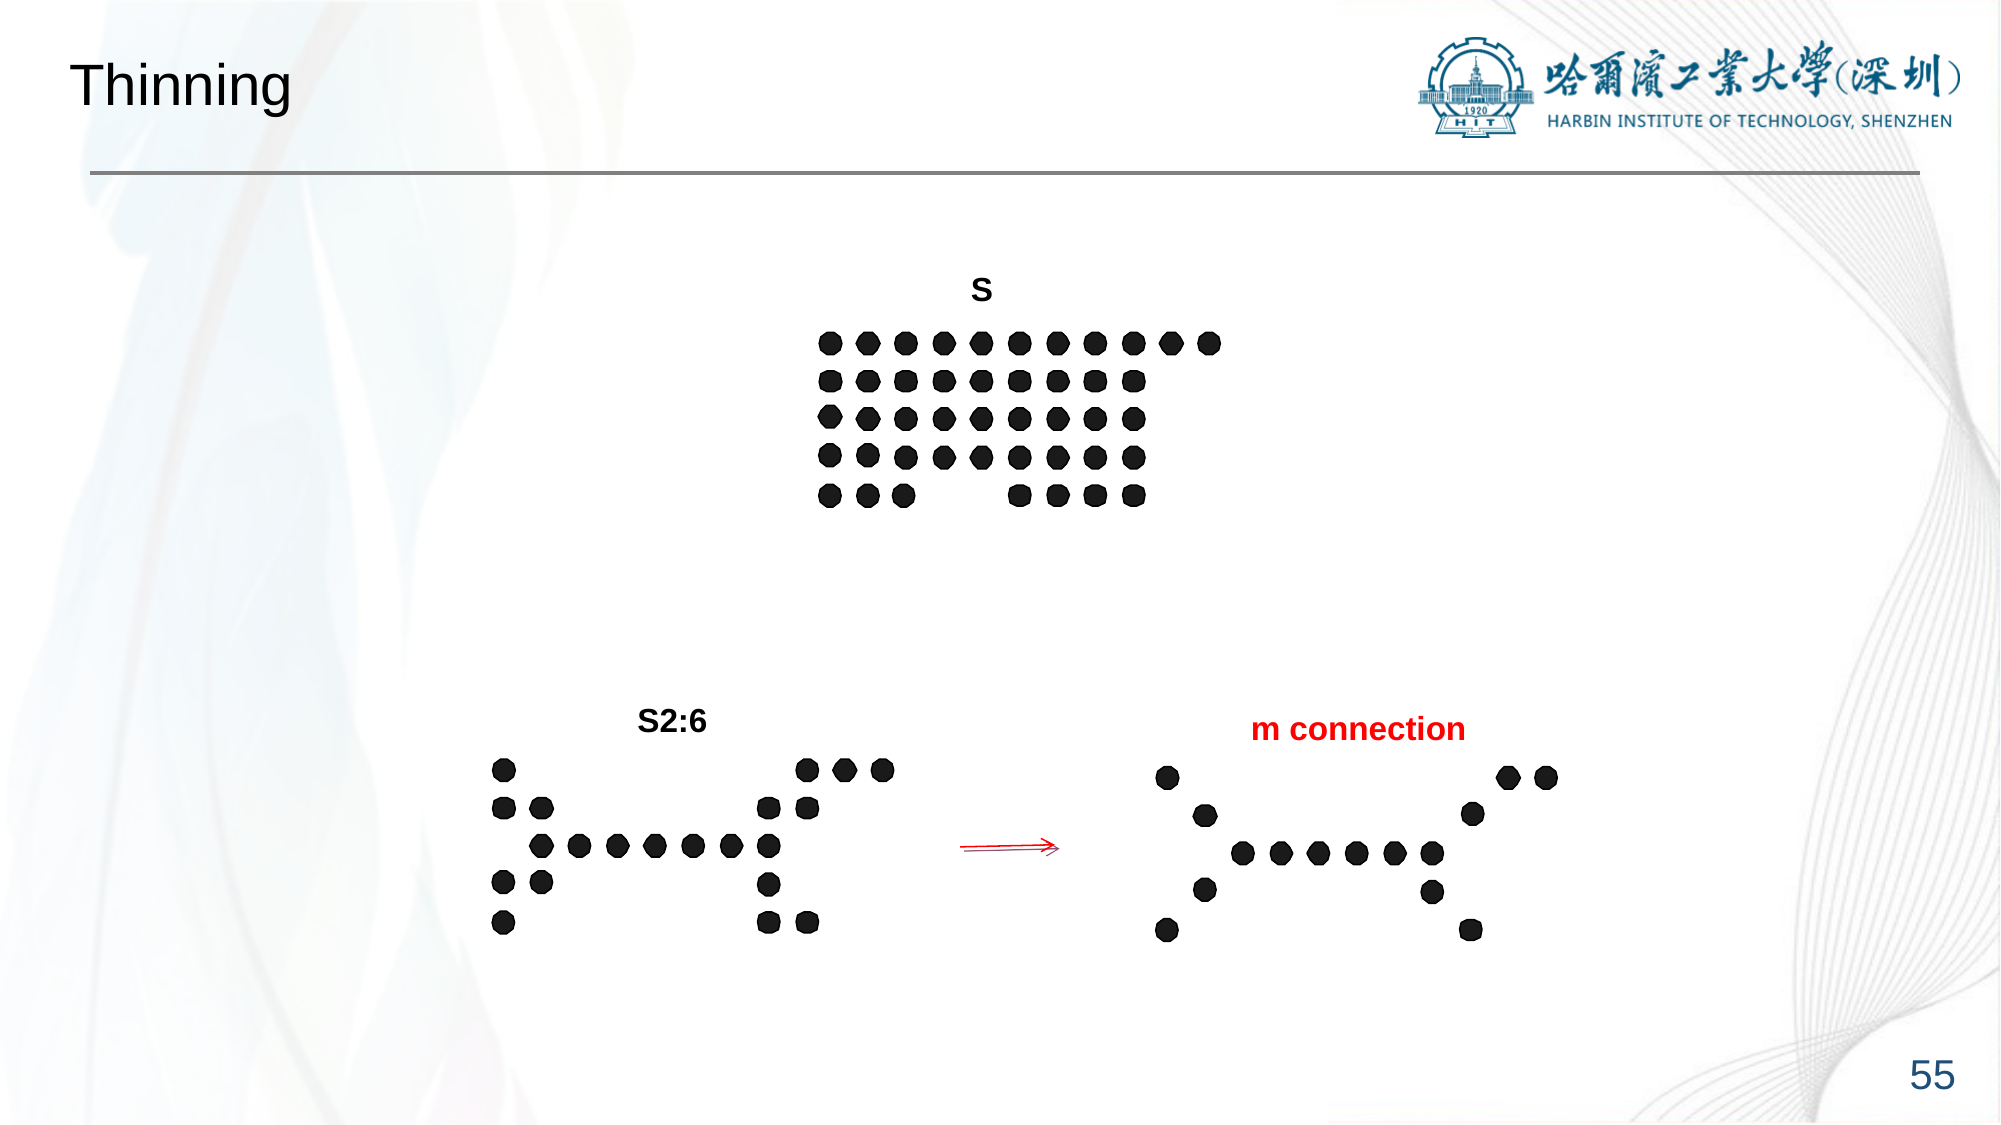

# Thinning
S

S2:6

m connection

55